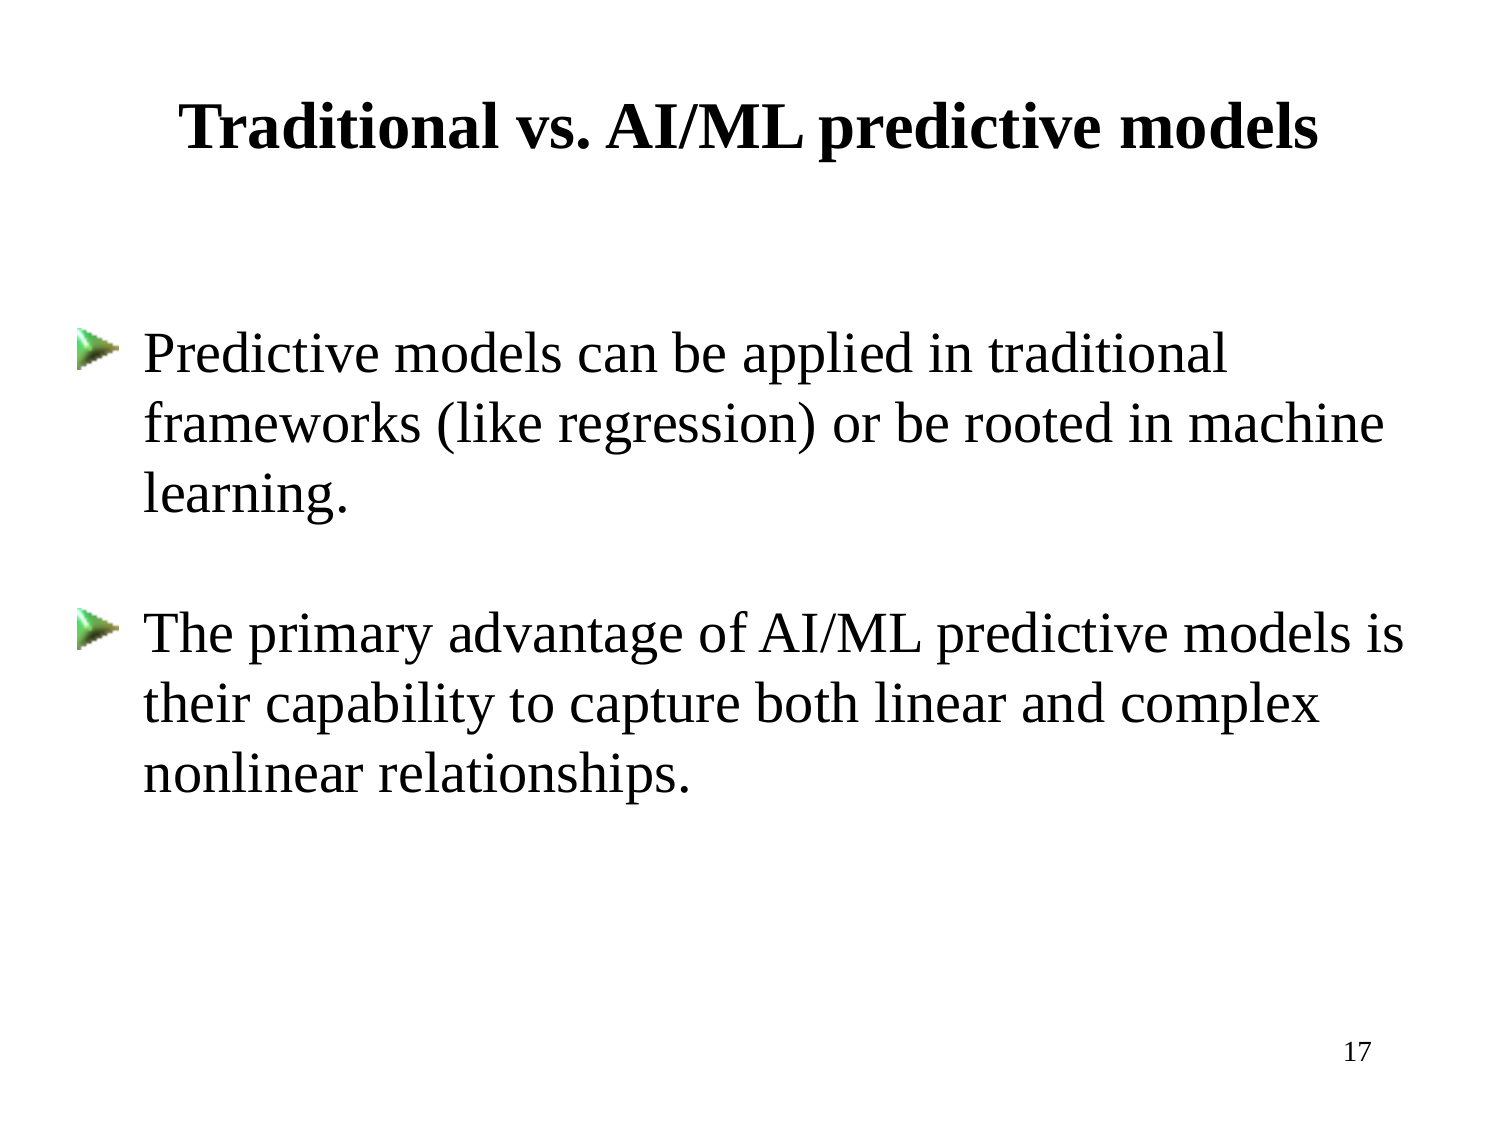

Traditional vs. AI/ML predictive models
Predictive models can be applied in traditional frameworks (like regression) or be rooted in machine learning.

The primary advantage of AI/ML predictive models is their capability to capture both linear and complex nonlinear relationships.
17